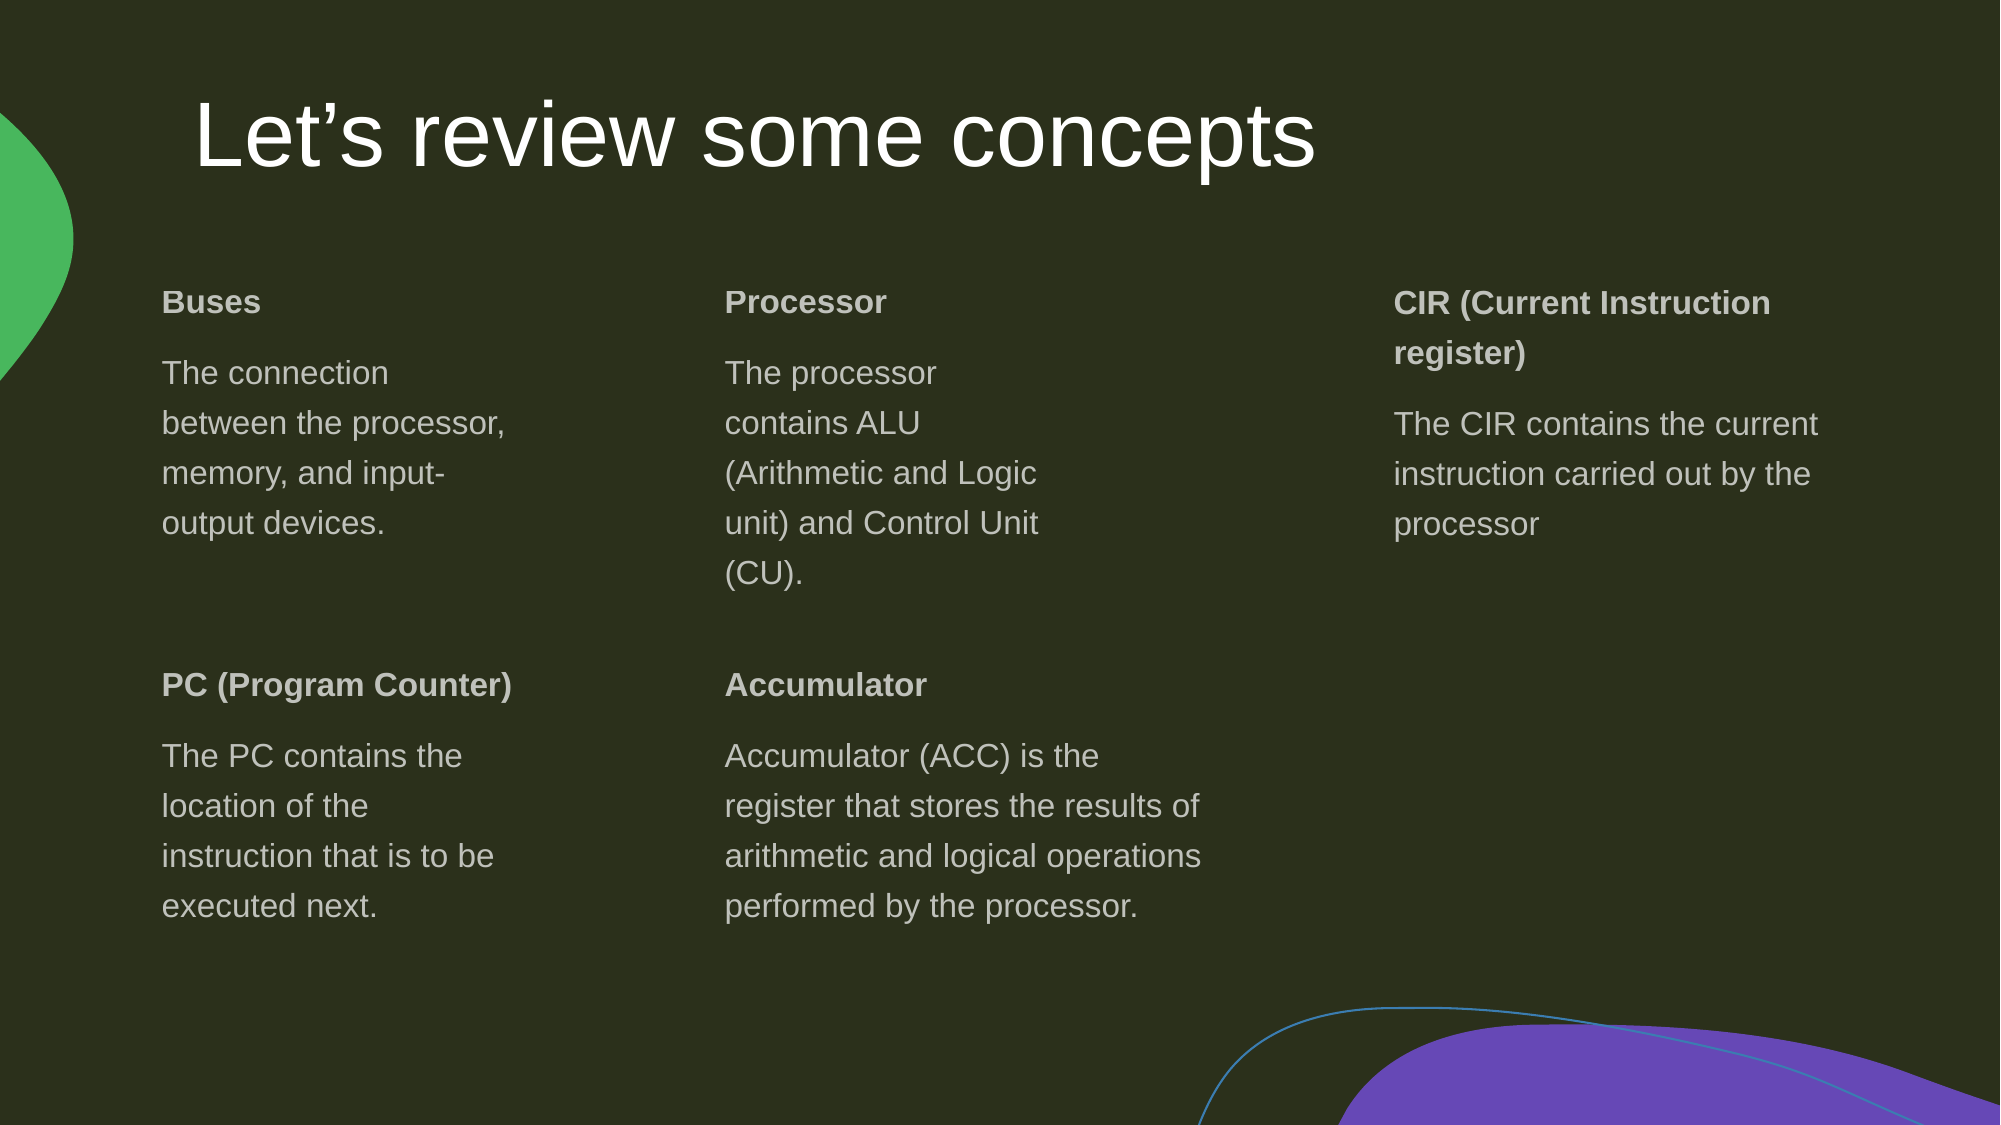

Let’s review some concepts
Buses
The connection between the processor, memory, and input-output devices.
Processor
The processor contains ALU (Arithmetic and Logic unit) and Control Unit (CU).
CIR (Current Instruction register)
The CIR contains the current instruction carried out by the processor
Accumulator
Accumulator (ACC) is the register that stores the results of arithmetic and logical operations performed by the processor.
PC (Program Counter)
The PC contains the location of the instruction that is to be executed next.